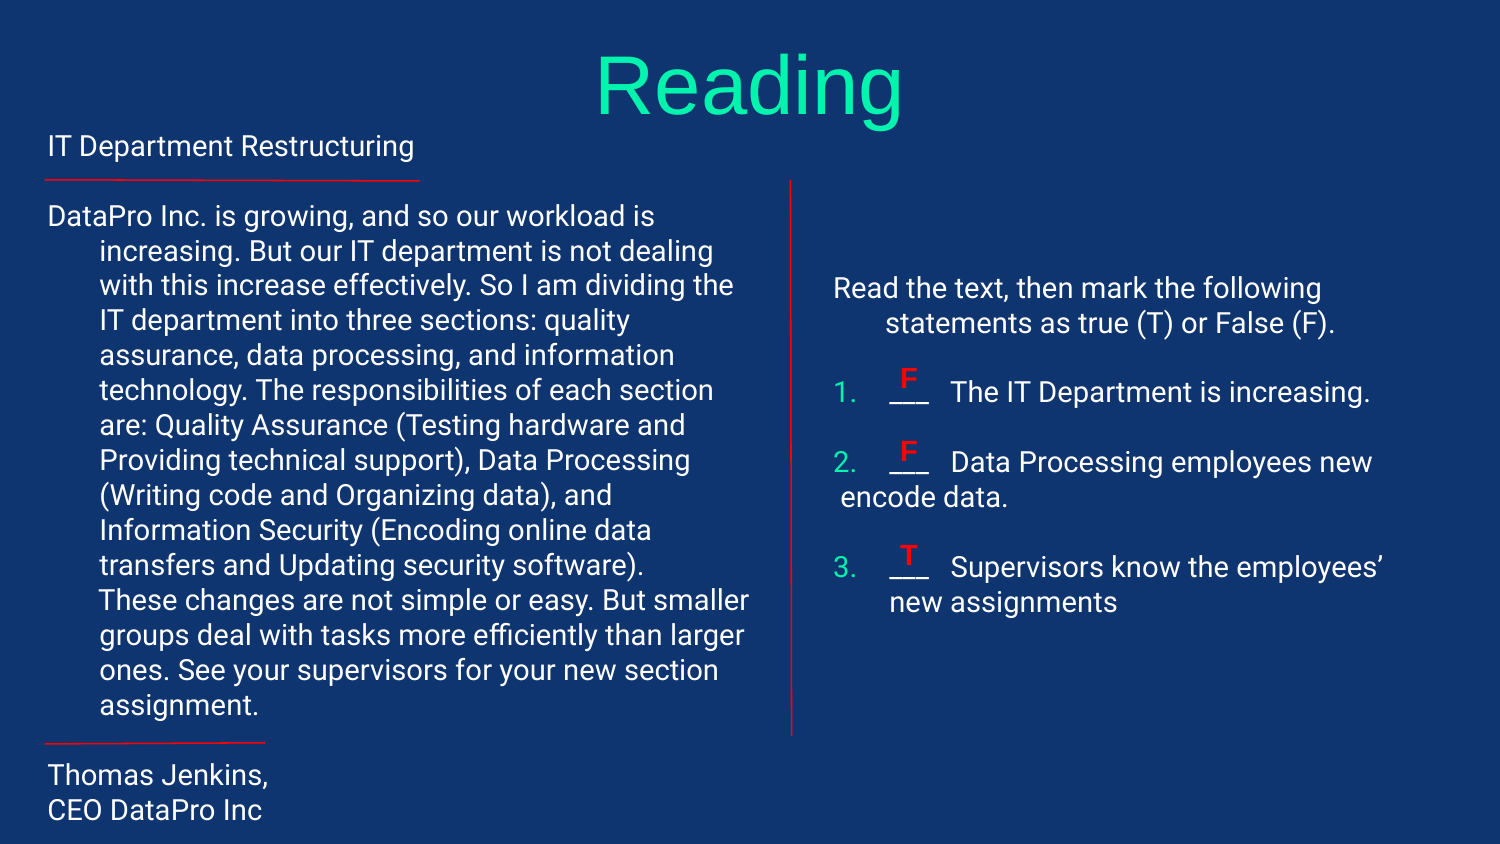

# Reading
IT Department Restructuring

DataPro Inc. is growing, and so our workload is increasing. But our IT department is not dealing with this increase effectively. So I am dividing the IT department into three sections: quality assurance, data processing, and information technology. The responsibilities of each section are: Quality Assurance (Testing hardware and Providing technical support), Data Processing (Writing code and Organizing data), and Information Security (Encoding online data transfers and Updating security software).
       These changes are not simple or easy. But smaller groups deal with tasks more efficiently than larger ones. See your supervisors for your new section assignment.

Thomas Jenkins,
CEO DataPro Inc
Read the text, then mark the following statements as true (T) or False (F).

___   The IT Department is increasing.

___   Data Processing employees new
 encode data.

___   Supervisors know the employees’ new assignments
F
F
T